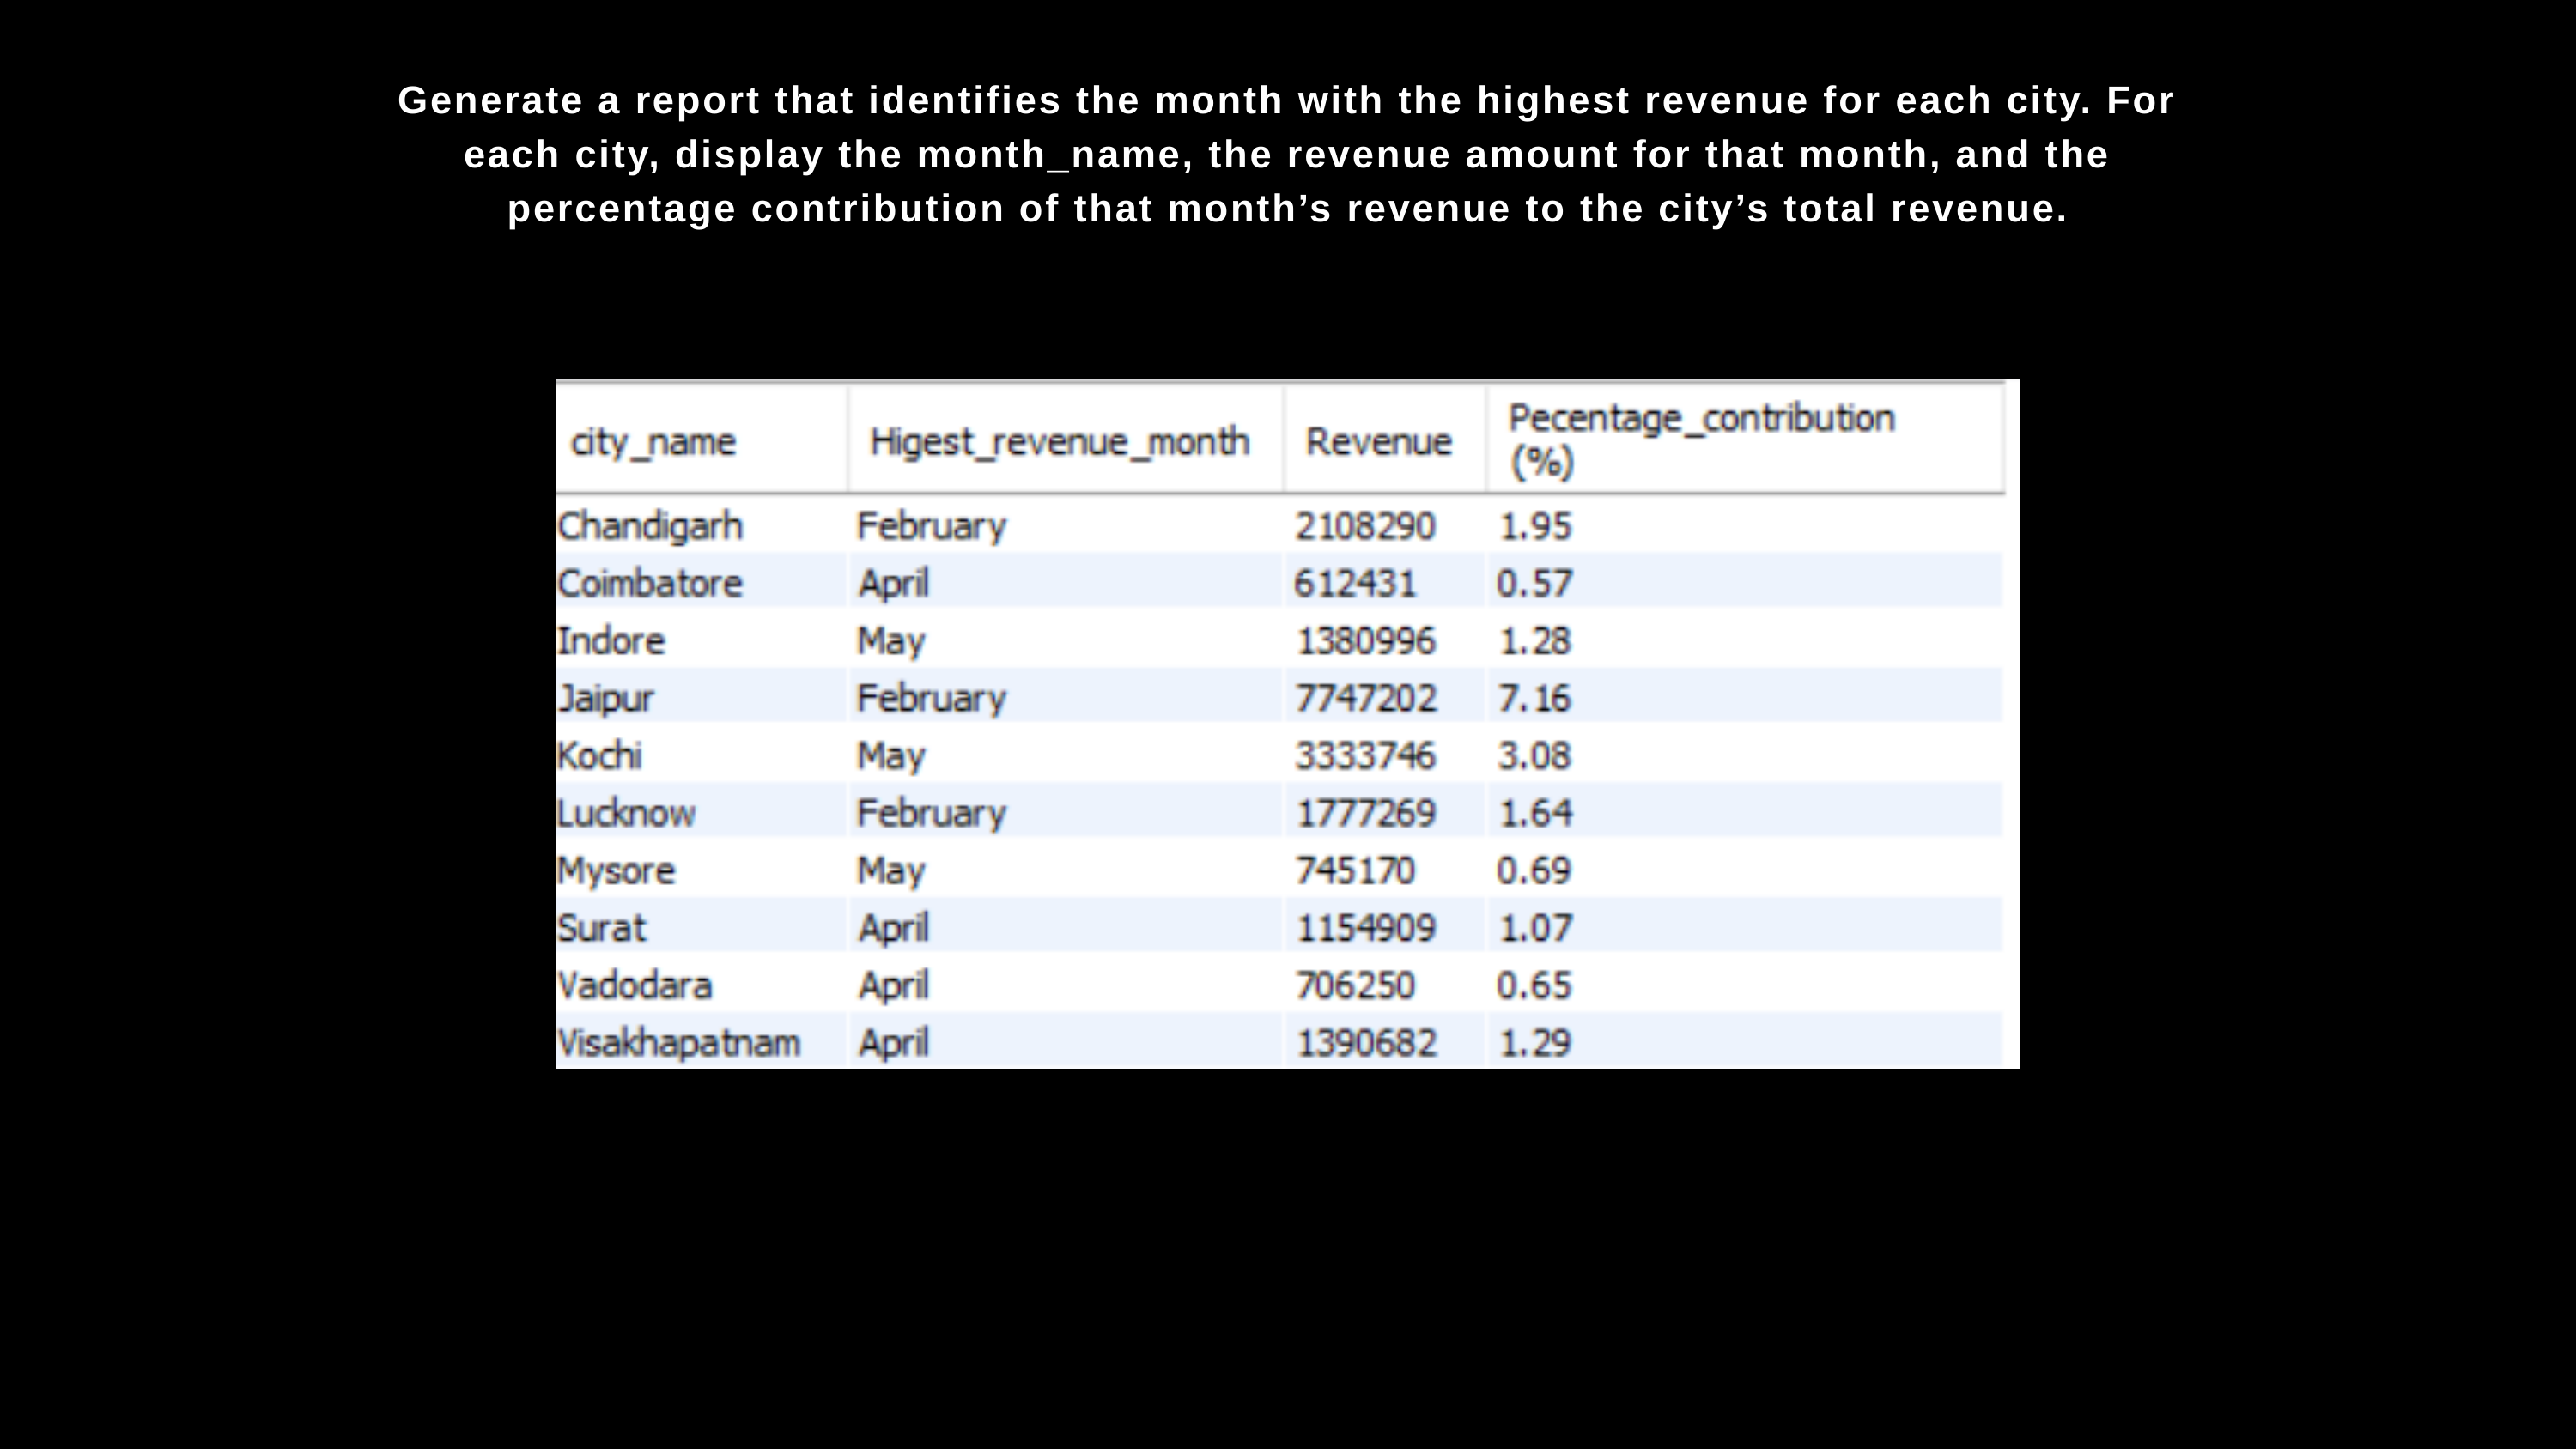

Generate a report that identifies the month with the highest revenue for each city. For each city, display the month_name, the revenue amount for that month, and the percentage contribution of that month’s revenue to the city’s total revenue.